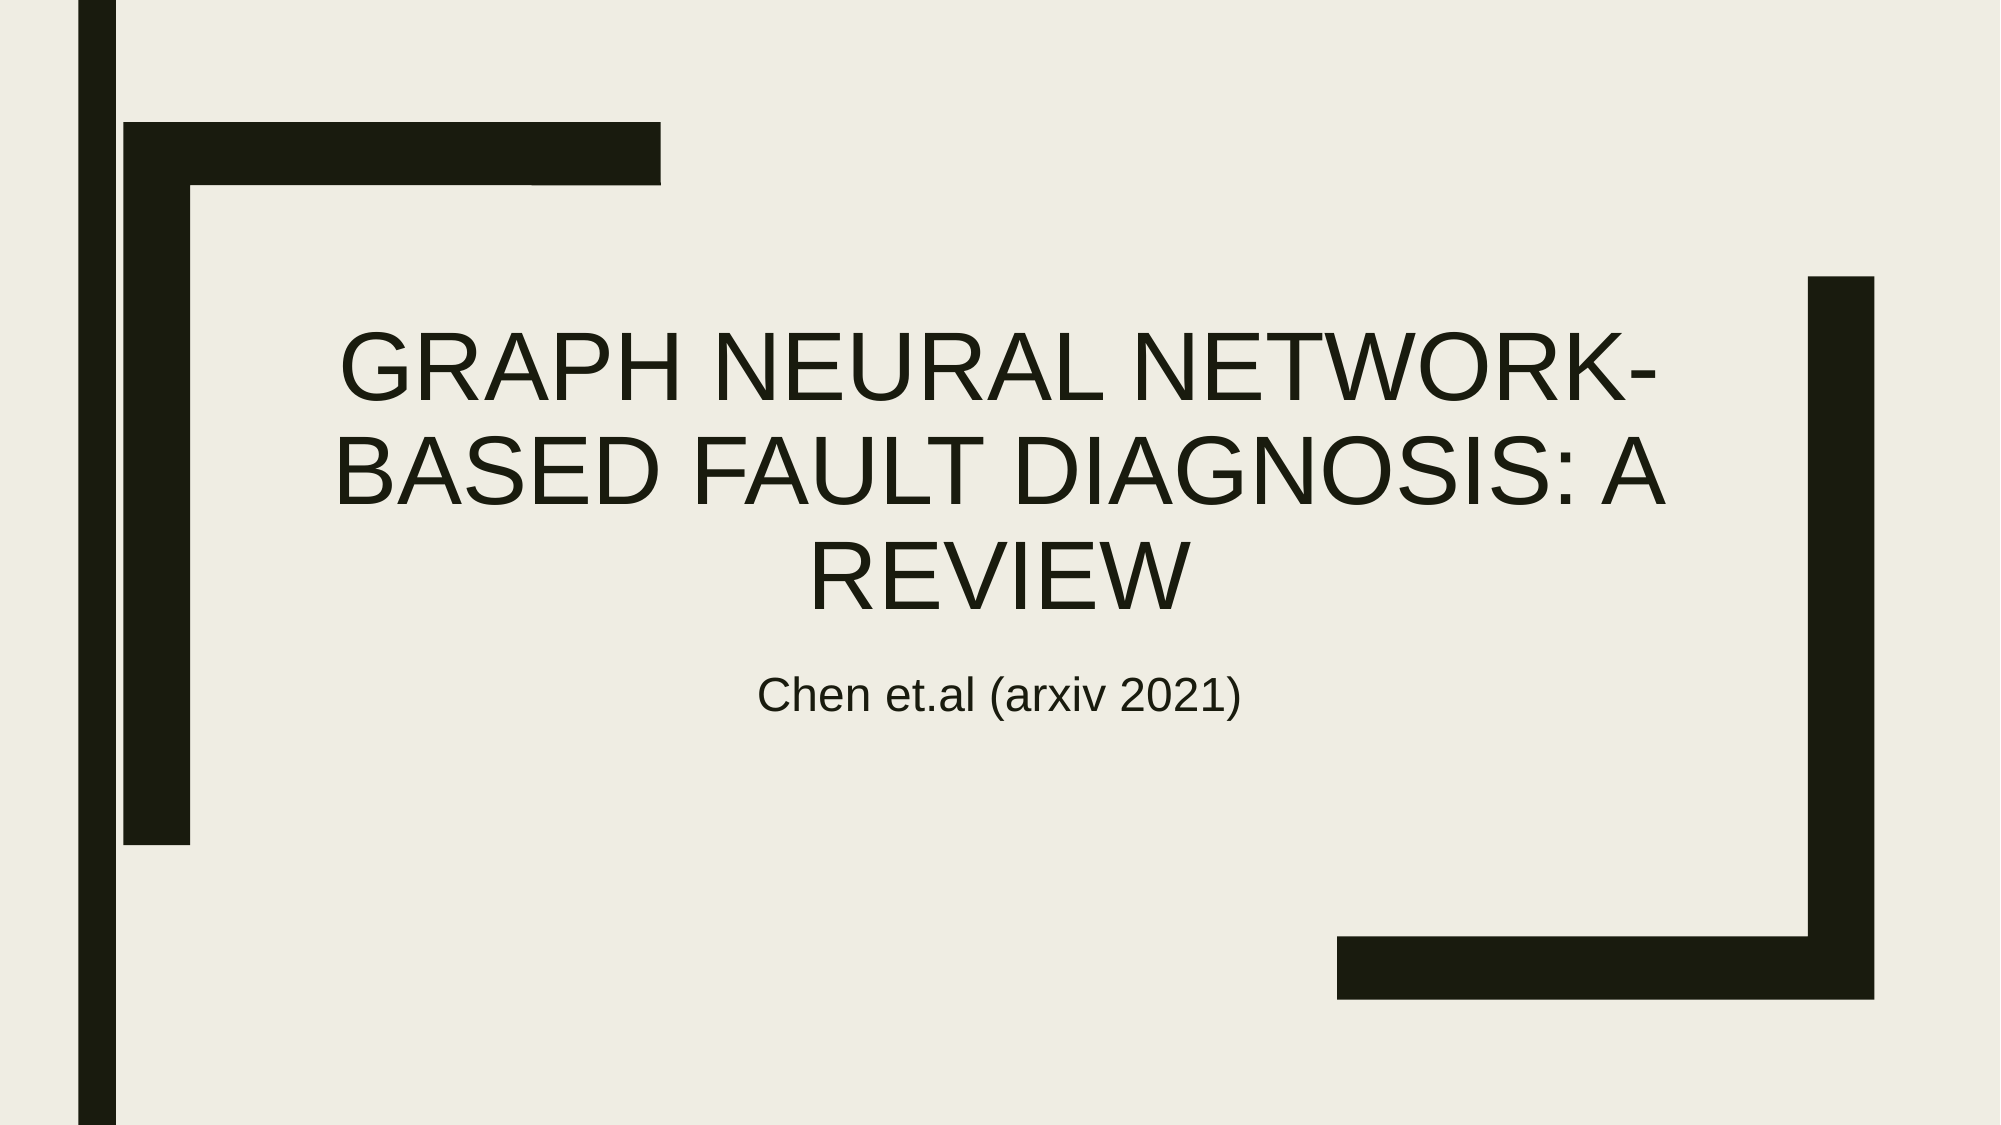

# Graph neural network-based fault diagnosis: a review
Chen et.al (arxiv 2021)